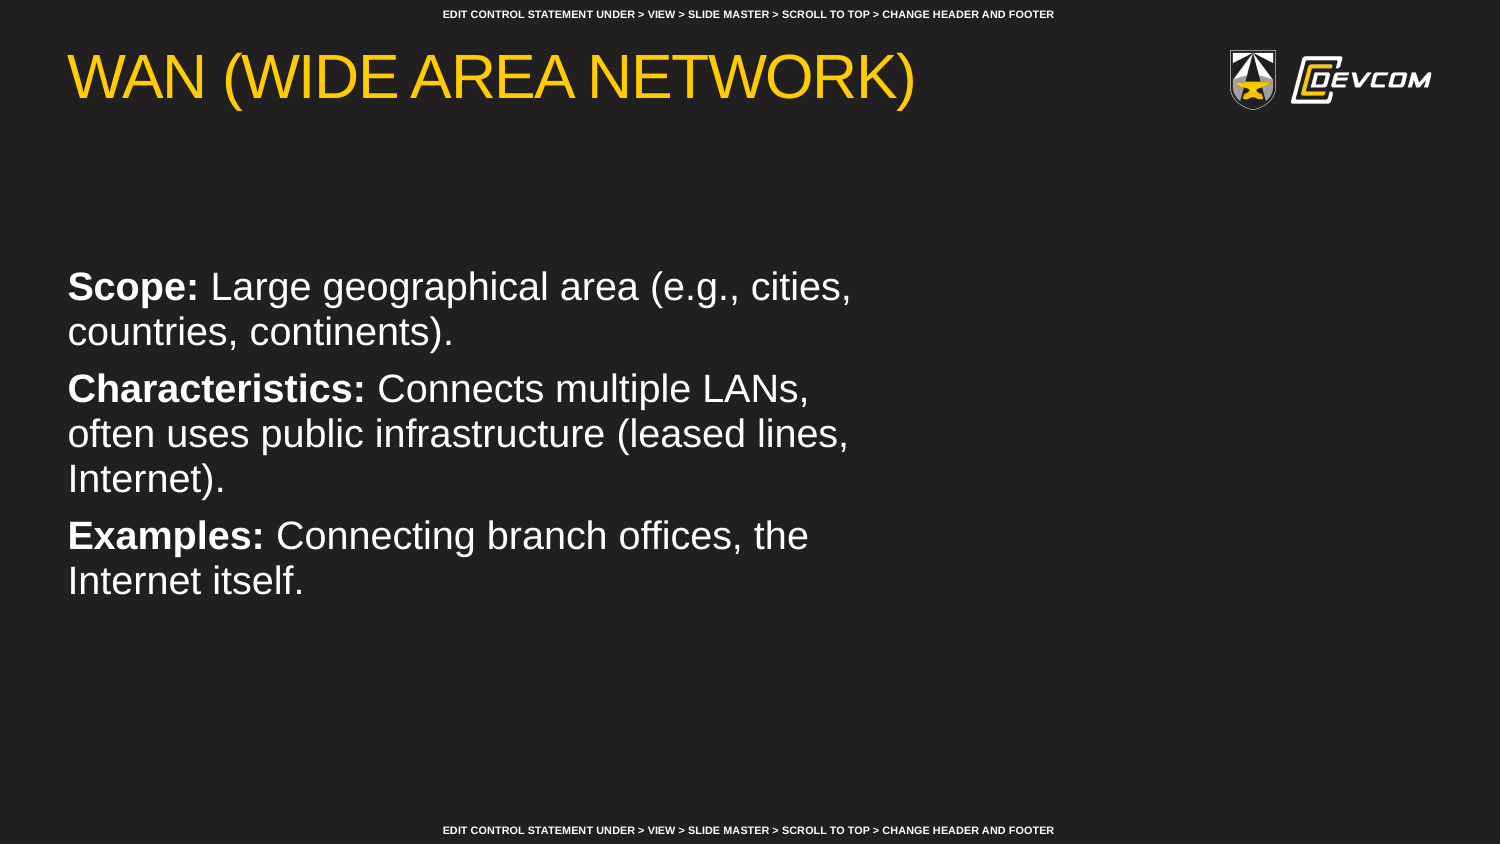

# WAN (Wide Area Network)
Scope: Large geographical area (e.g., cities, countries, continents).
Characteristics: Connects multiple LANs, often uses public infrastructure (leased lines, Internet).
Examples: Connecting branch offices, the Internet itself.